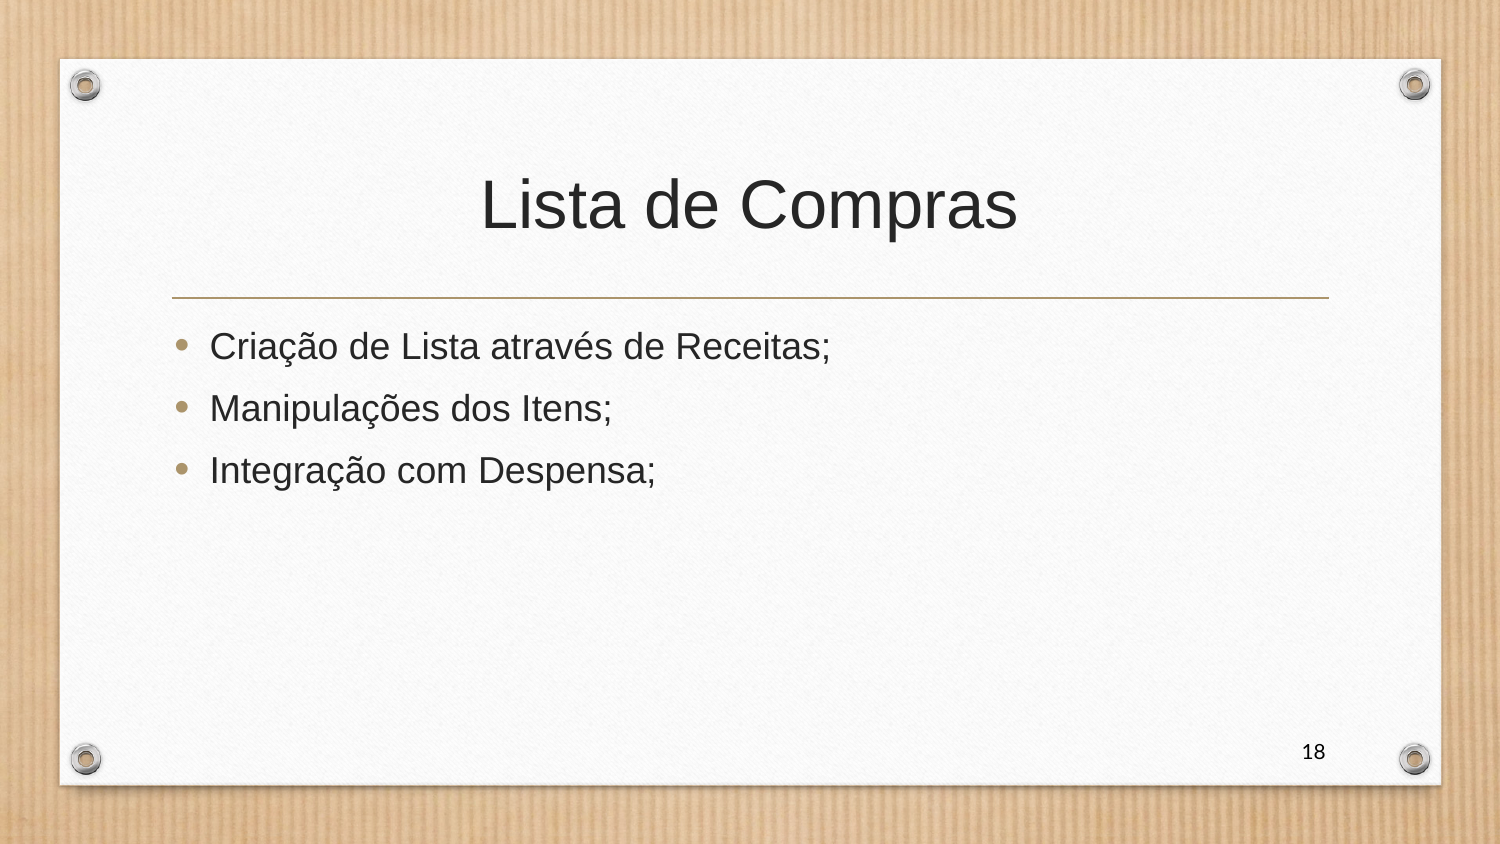

# Lista de Compras
Criação de Lista através de Receitas;
Manipulações dos Itens;
Integração com Despensa;
18